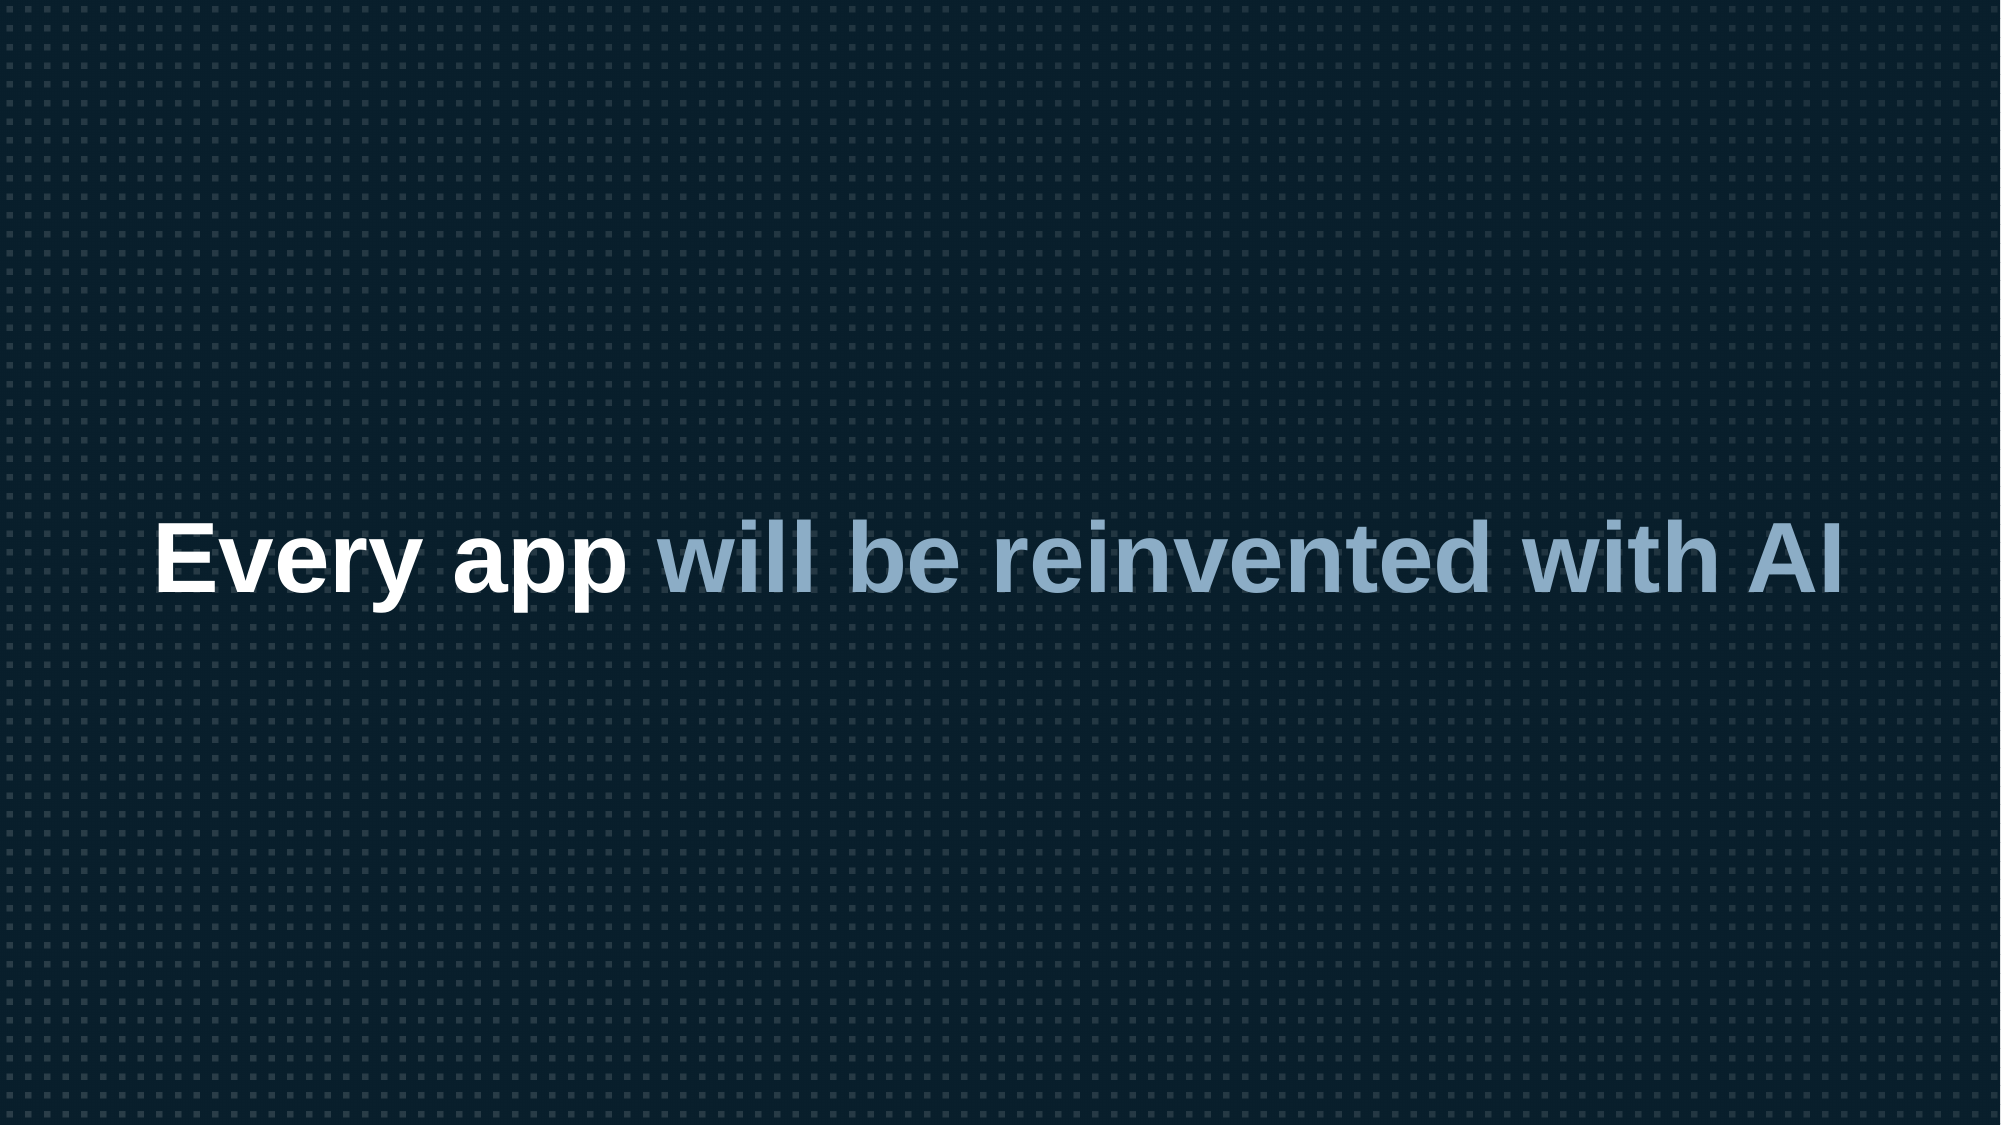

Every app will be reinvented with AI